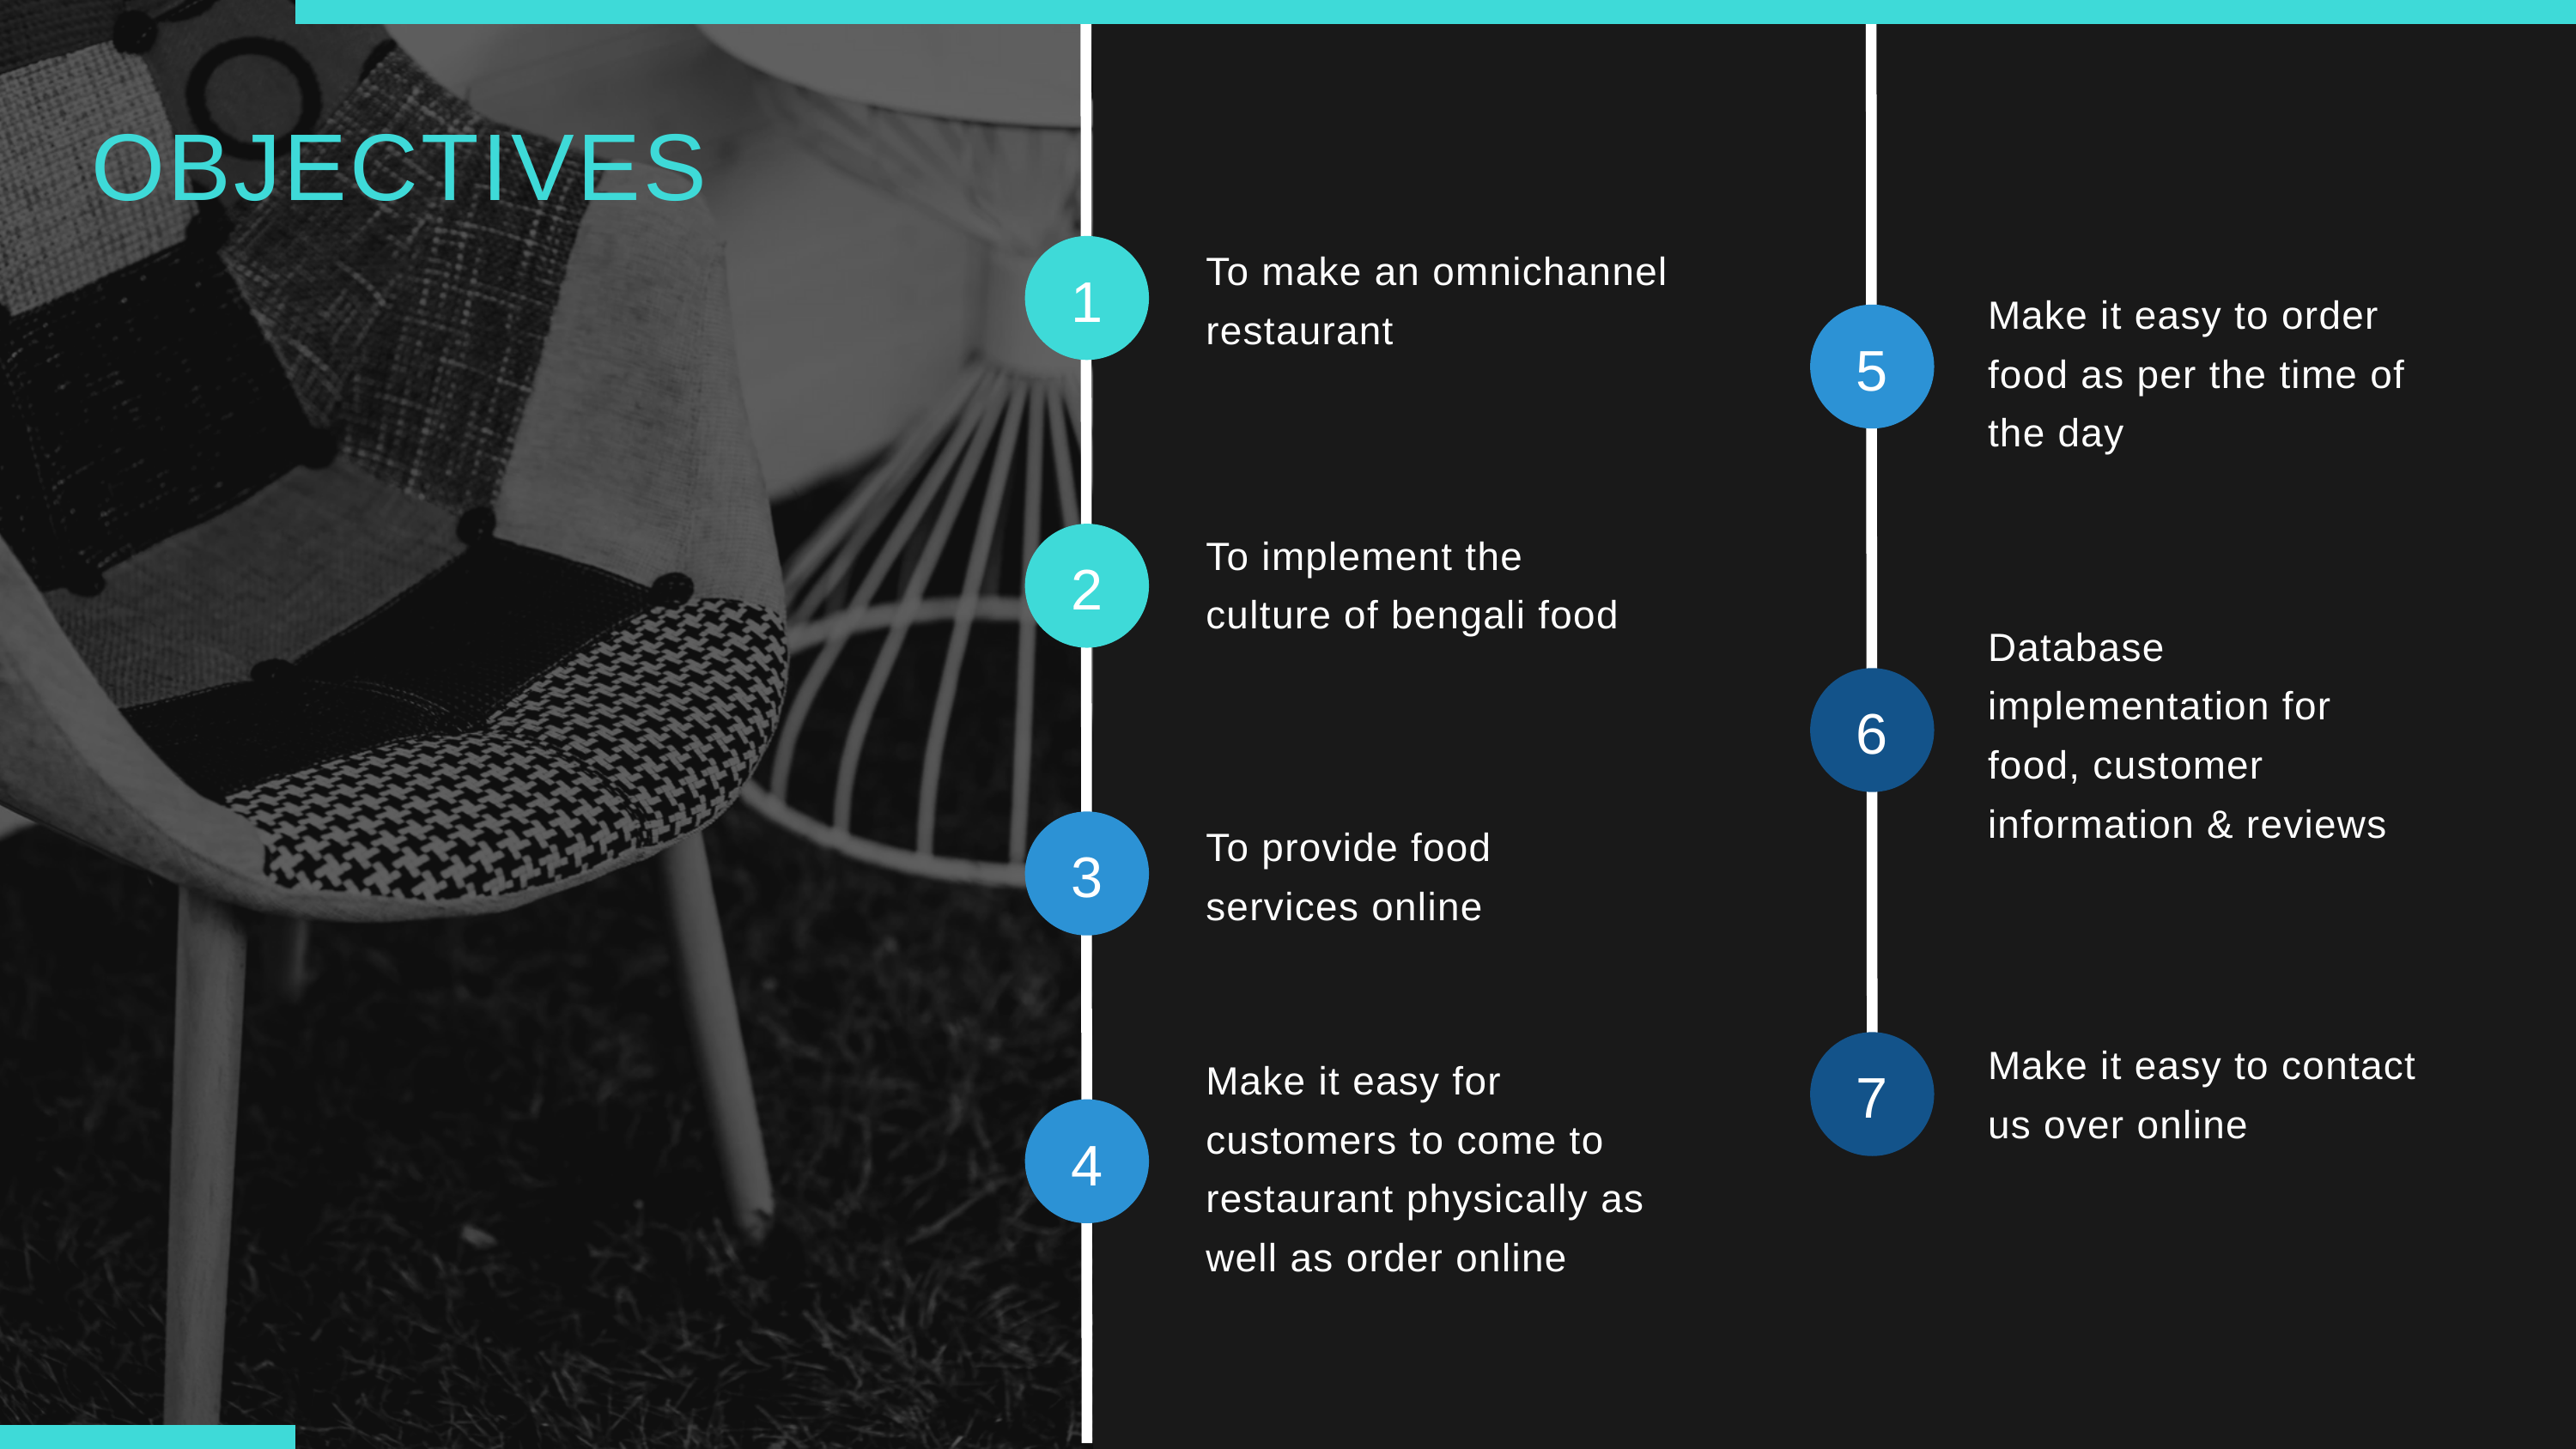

OBJECTIVES
To make an omnichannel restaurant

1
Make it easy to order food as per the time of the day

5
To implement the culture of bengali food

2
Database implementation for food, customer information & reviews

6

To provide food services online

3
Make it easy to contact us over online

7
Make it easy for customers to come to restaurant physically as well as order online

4